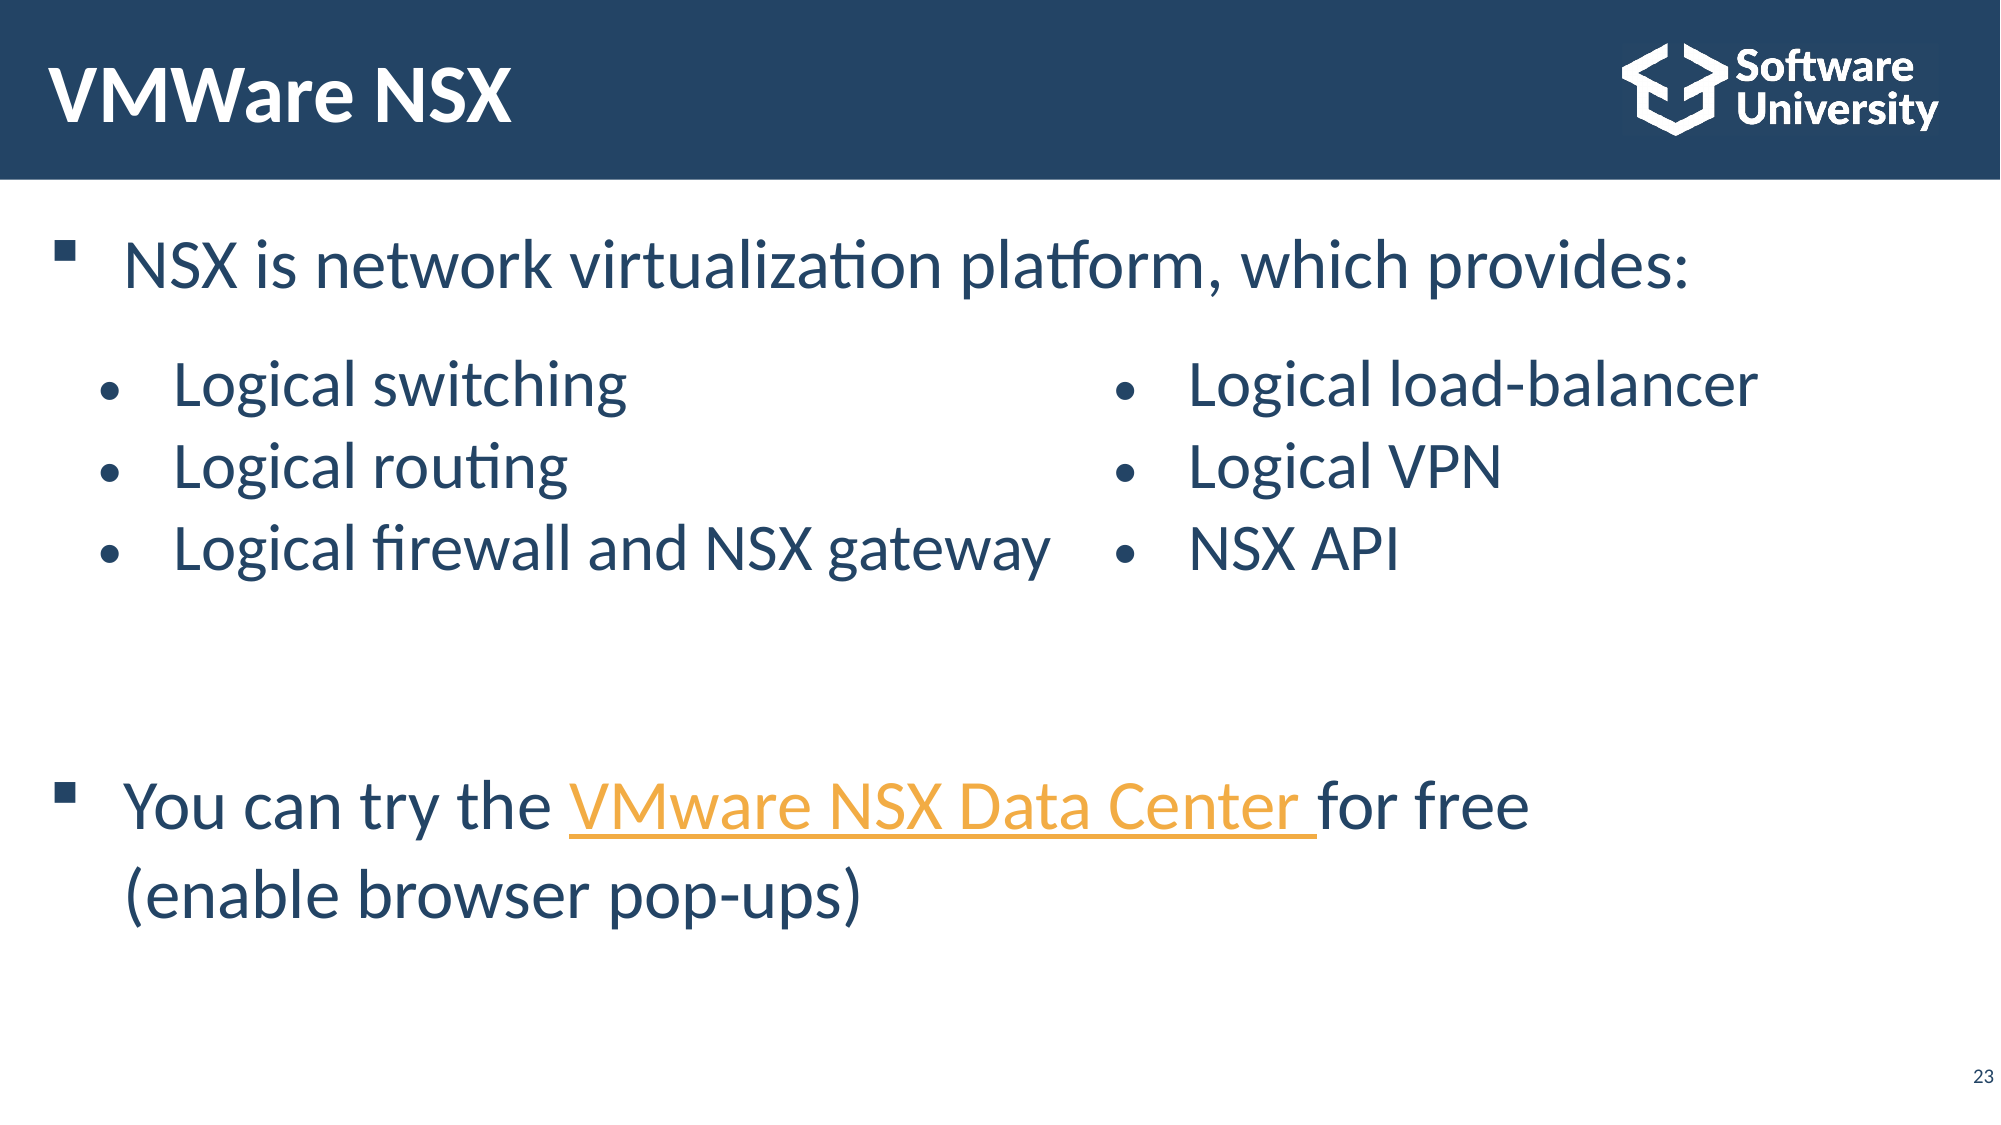

# VMWare NSX
NSX is network virtualization platform, which provides:

You can try the VMware NSX Data Center for free
(enable browser pop-ups)
| Logical switching | Logical load-balancer |
| --- | --- |
| Logical routing | Logical VPN |
| Logical firewall and NSX gateway | NSX API |
23